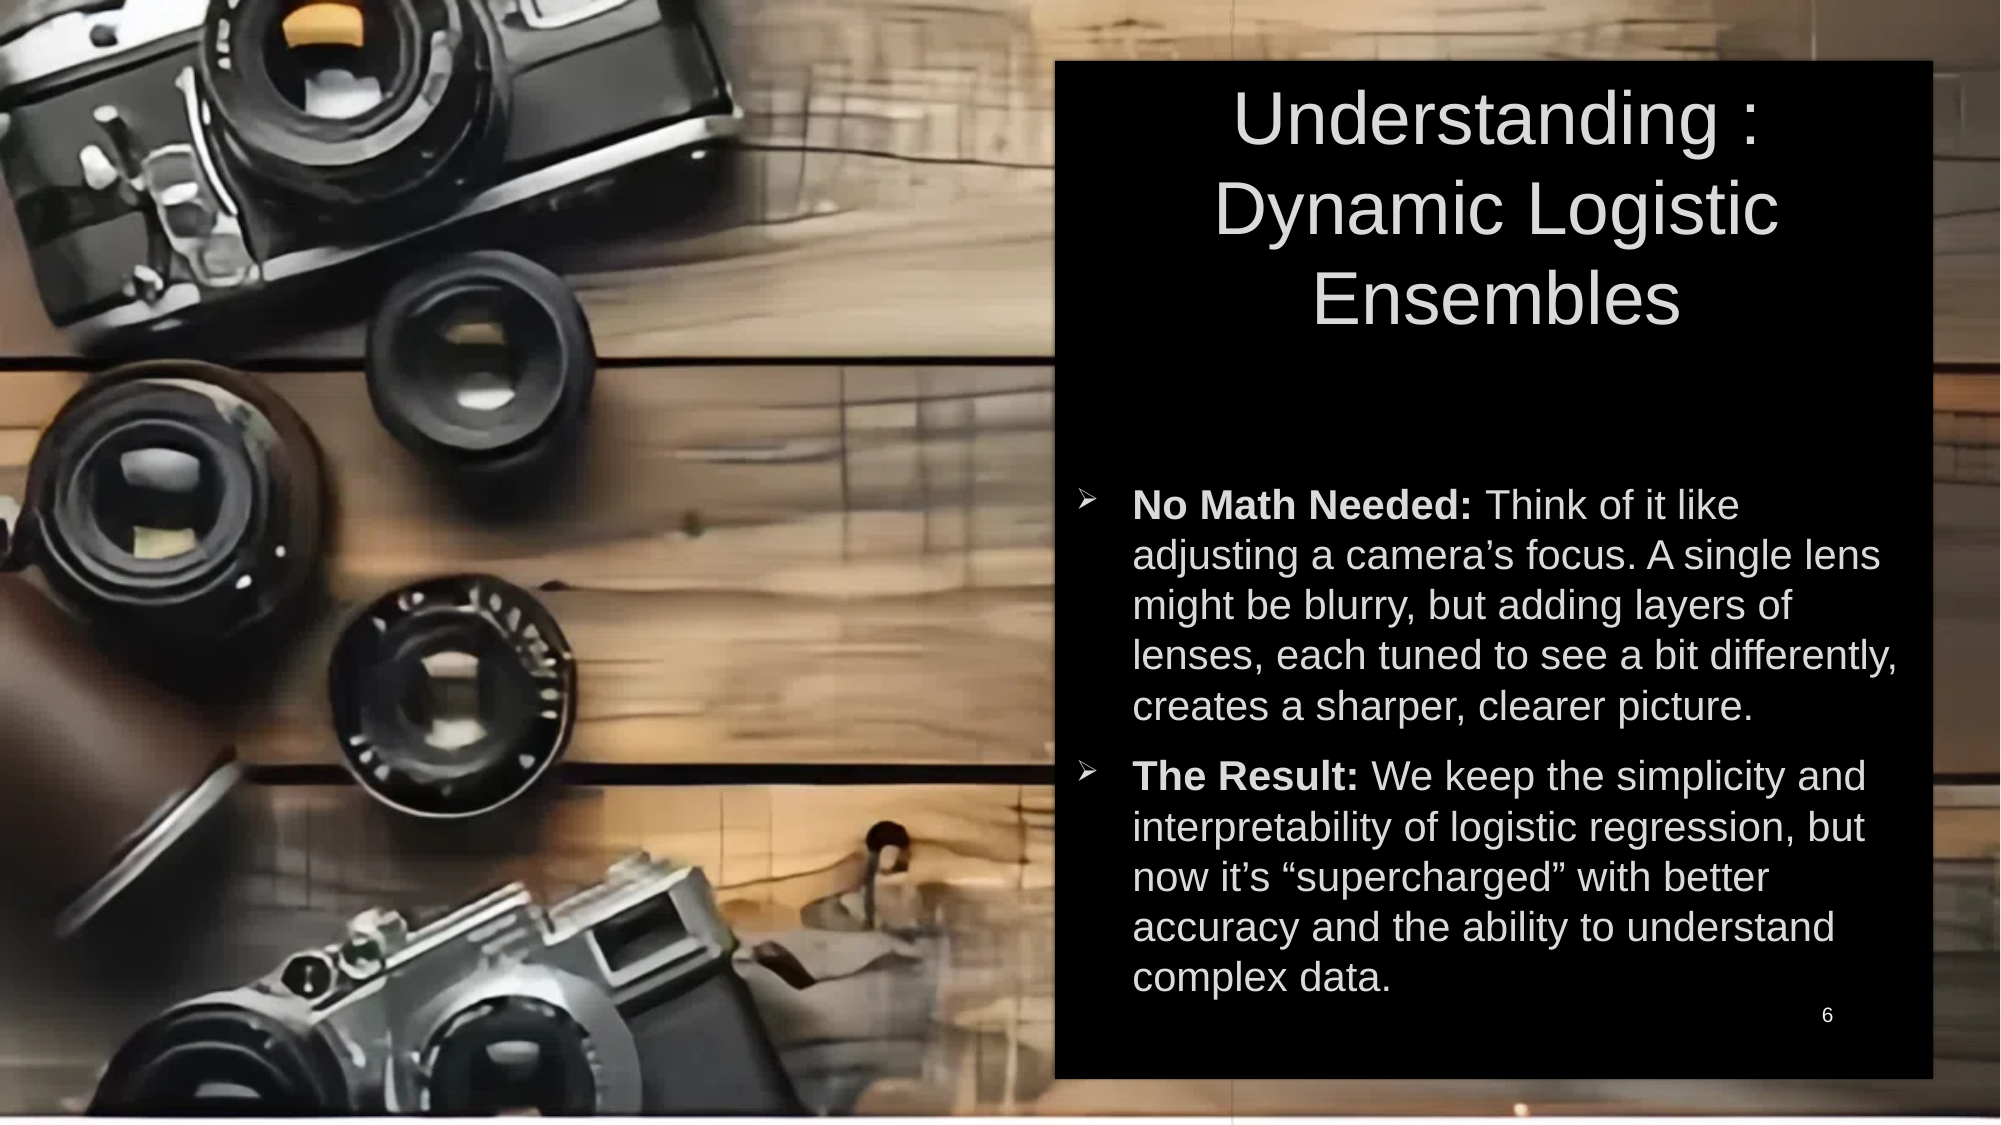

Understanding : Dynamic Logistic Ensembles

No Math Needed: Think of it like adjusting a camera’s focus. A single lens might be blurry, but adding layers of lenses, each tuned to see a bit differently, creates a sharper, clearer picture.
The Result: We keep the simplicity and interpretability of logistic regression, but now it’s “supercharged” with better accuracy and the ability to understand complex data.

6